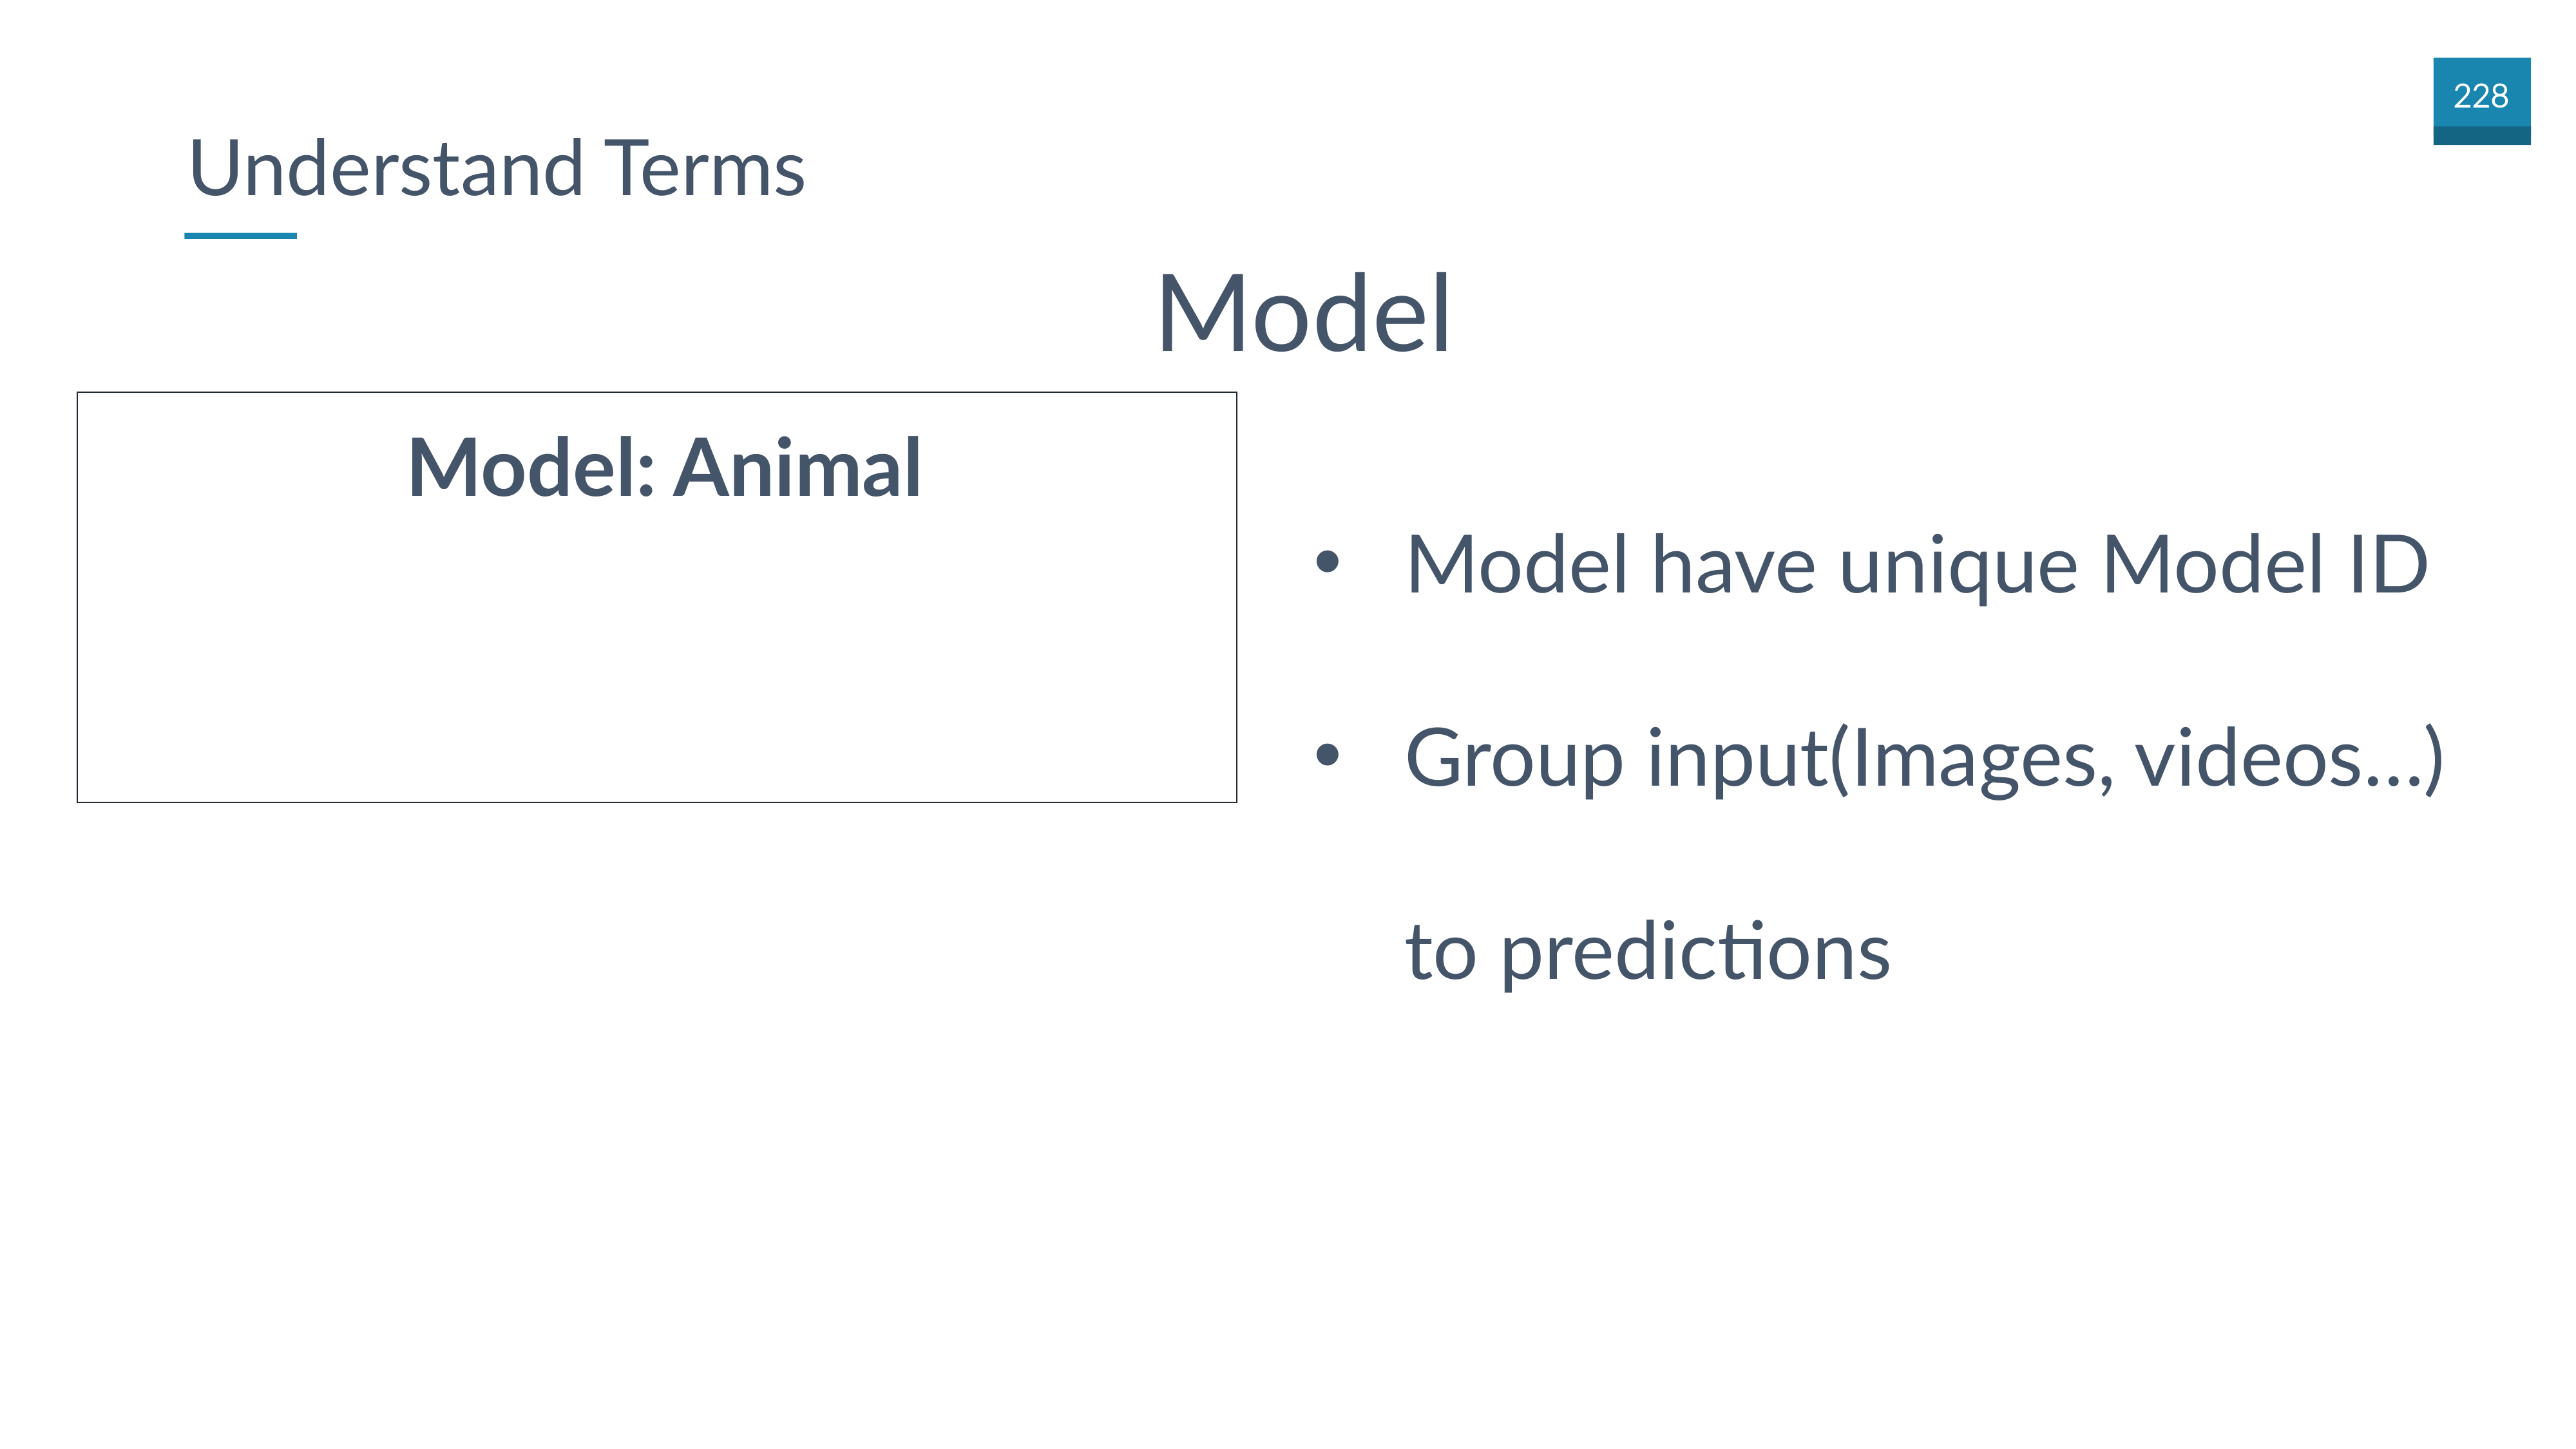

Understand Terms

Model

Model: Animal
Model have unique Model ID
Group input(Images, videos…) to predictions